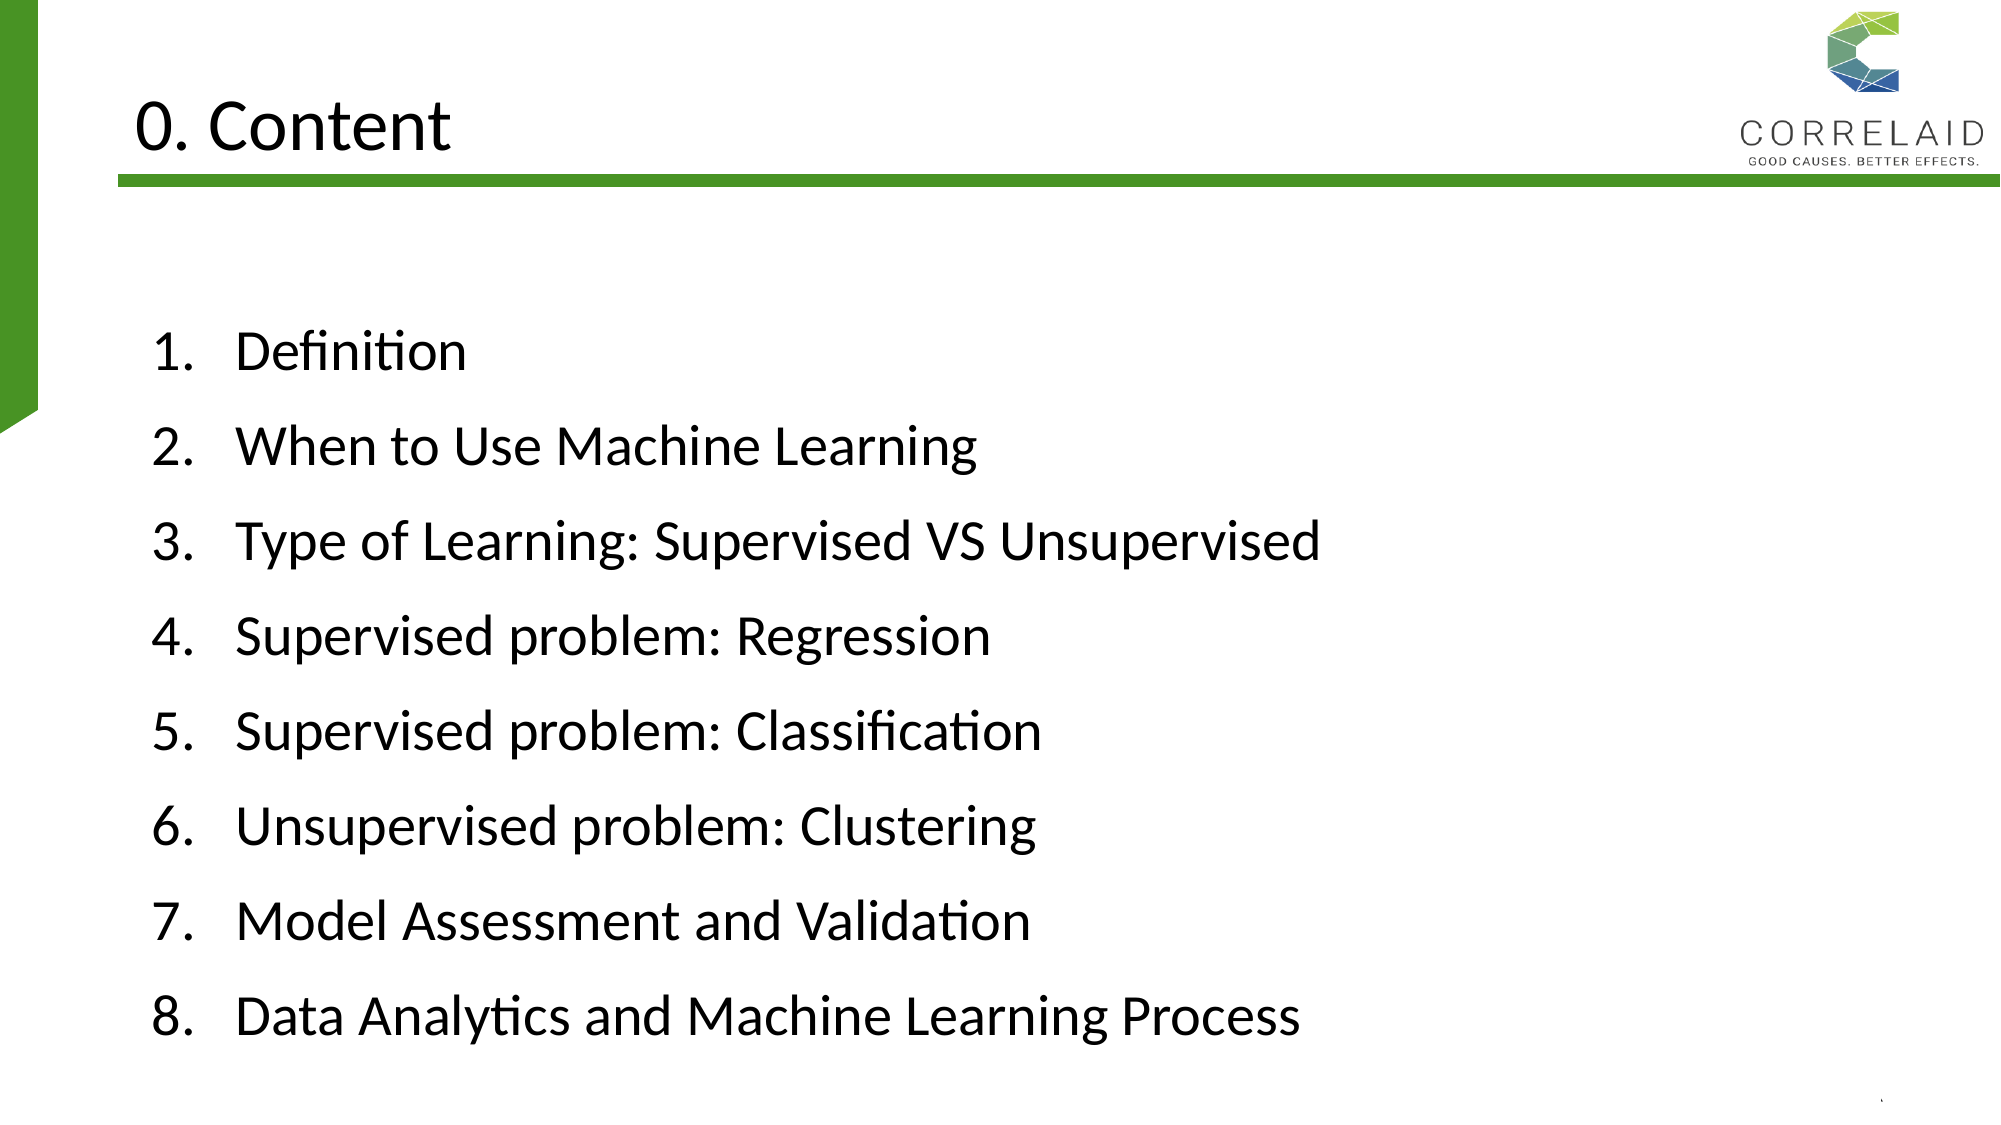

# 0. Content

Definition
When to Use Machine Learning
Type of Learning: Supervised VS Unsupervised
Supervised problem: Regression
Supervised problem: Classification
Unsupervised problem: Clustering
Model Assessment and Validation
Data Analytics and Machine Learning Process